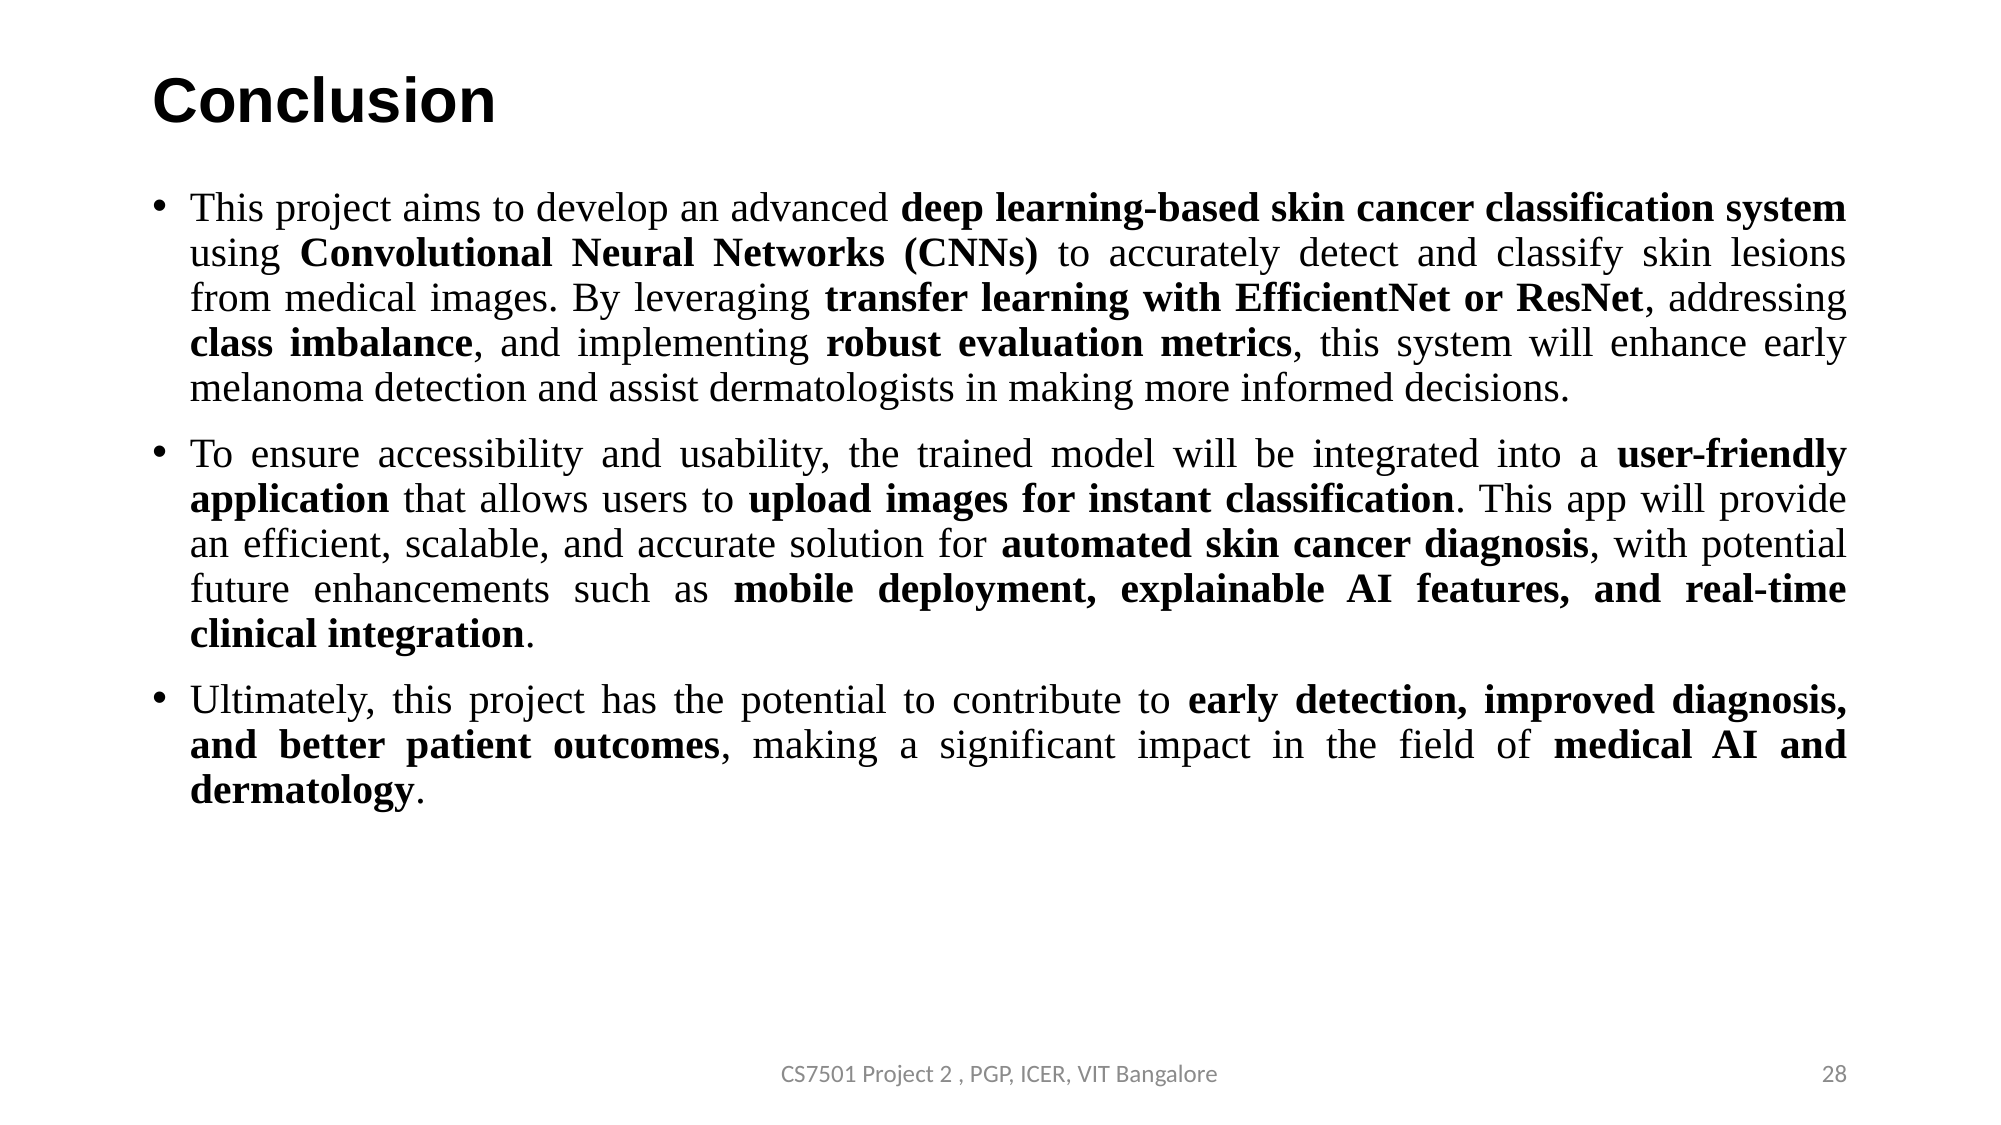

# Conclusion
This project aims to develop an advanced deep learning-based skin cancer classification system using Convolutional Neural Networks (CNNs) to accurately detect and classify skin lesions from medical images. By leveraging transfer learning with EfficientNet or ResNet, addressing class imbalance, and implementing robust evaluation metrics, this system will enhance early melanoma detection and assist dermatologists in making more informed decisions.
To ensure accessibility and usability, the trained model will be integrated into a user-friendly application that allows users to upload images for instant classification. This app will provide an efficient, scalable, and accurate solution for automated skin cancer diagnosis, with potential future enhancements such as mobile deployment, explainable AI features, and real-time clinical integration.
Ultimately, this project has the potential to contribute to early detection, improved diagnosis, and better patient outcomes, making a significant impact in the field of medical AI and dermatology.

CS7501 Project 2 , PGP, ICER, VIT Bangalore
28